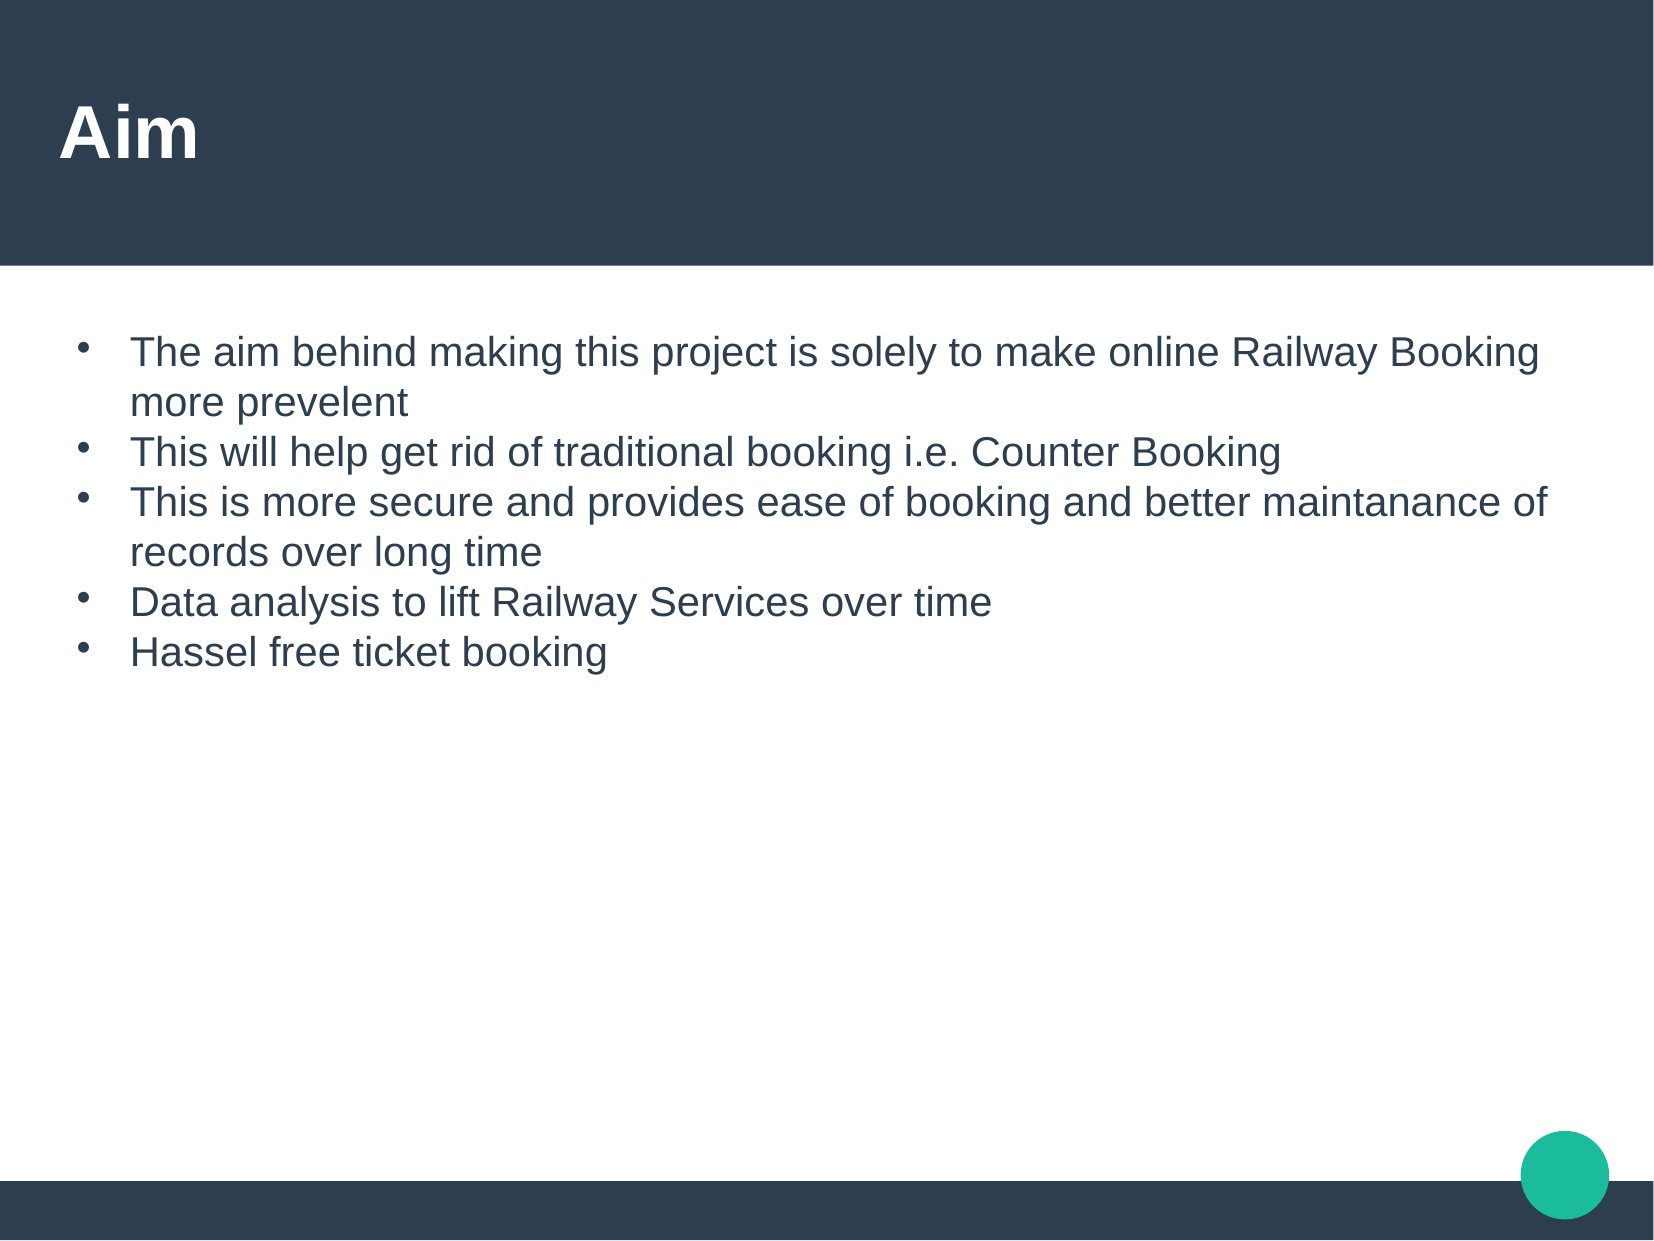

Aim
The aim behind making this project is solely to make online Railway Booking more prevelent
This will help get rid of traditional booking i.e. Counter Booking
This is more secure and provides ease of booking and better maintanance of records over long time
Data analysis to lift Railway Services over time
Hassel free ticket booking